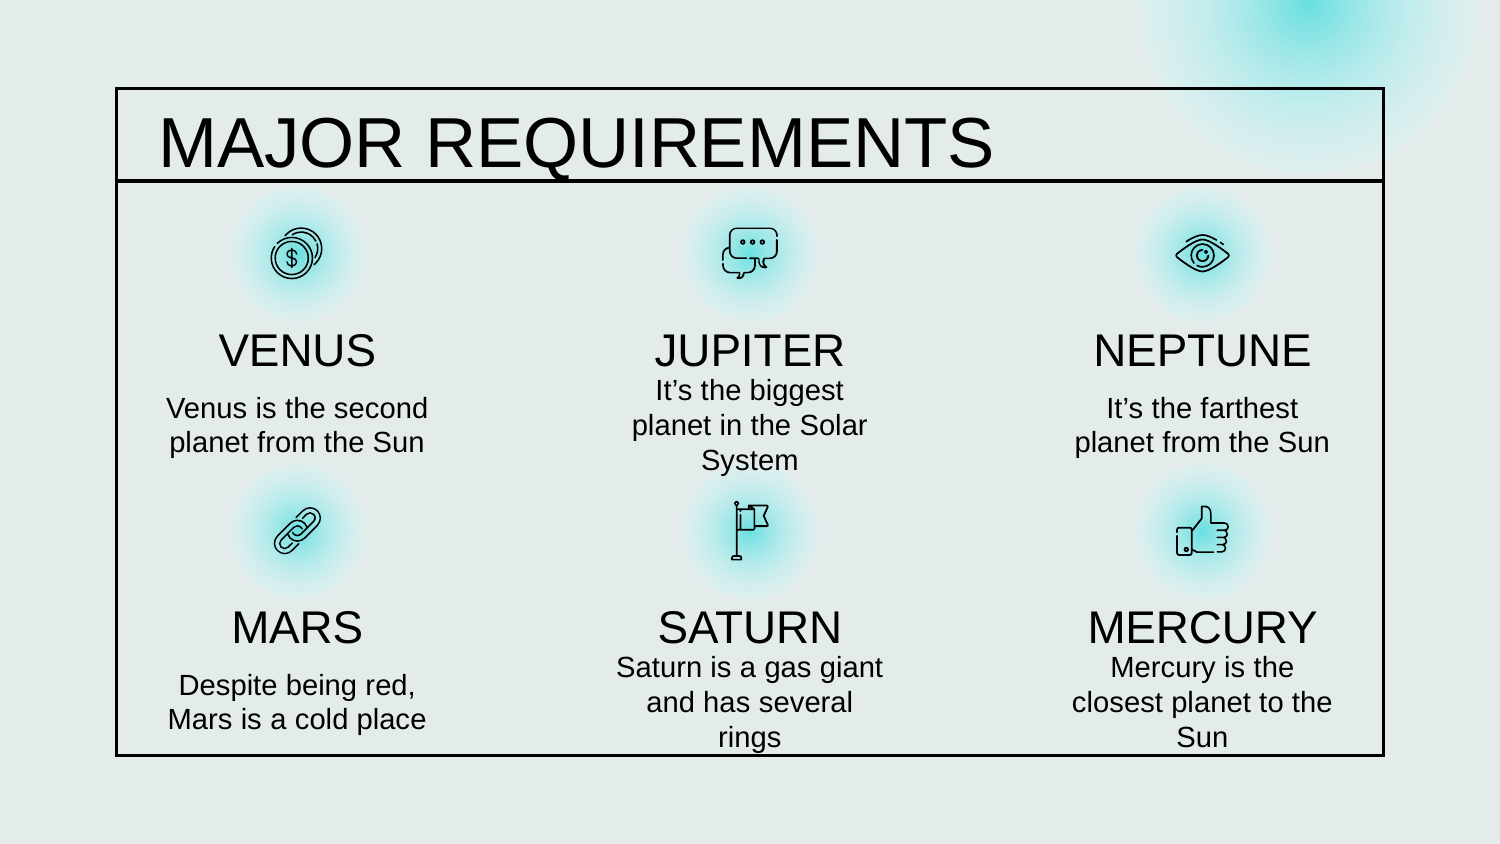

MAJOR REQUIREMENTS

# VENUS
JUPITER
NEPTUNE
Venus is the second planet from the Sun
It’s the biggest planet in the Solar System
It’s the farthest planet from the Sun

MARS
SATURN
MERCURY
Despite being red, Mars is a cold place
Saturn is a gas giant and has several rings
Mercury is the closest planet to the Sun